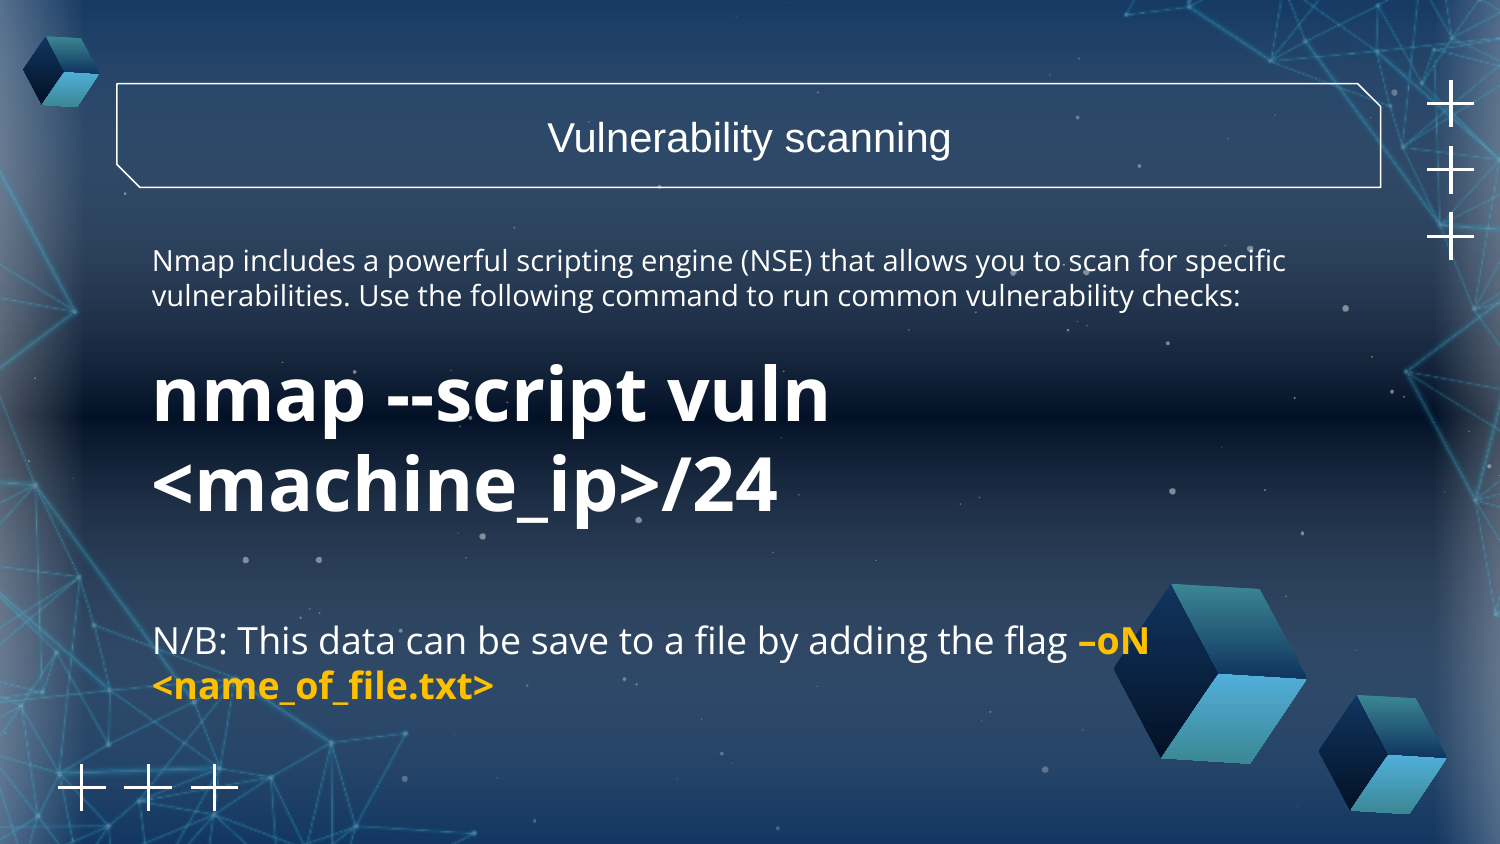

Vulnerability scanning
Nmap includes a powerful scripting engine (NSE) that allows you to scan for specific vulnerabilities. Use the following command to run common vulnerability checks:

nmap --script vuln <machine_ip>/24

N/B: This data can be save to a file by adding the flag –oN <name_of_file.txt>